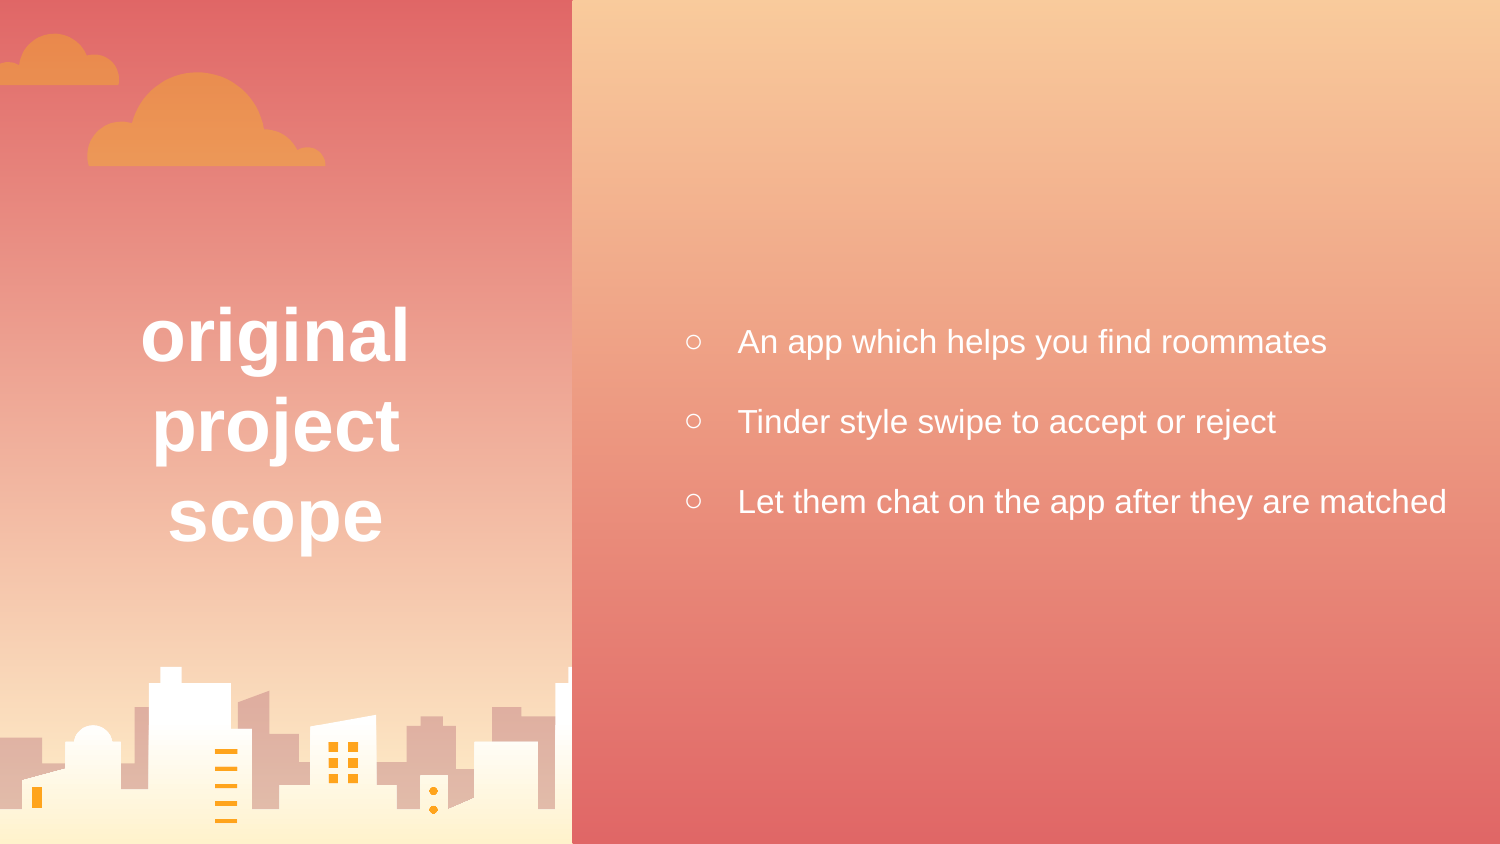

original
project
scope

An app which helps you find roommates
Tinder style swipe to accept or reject
Let them chat on the app after they are matched